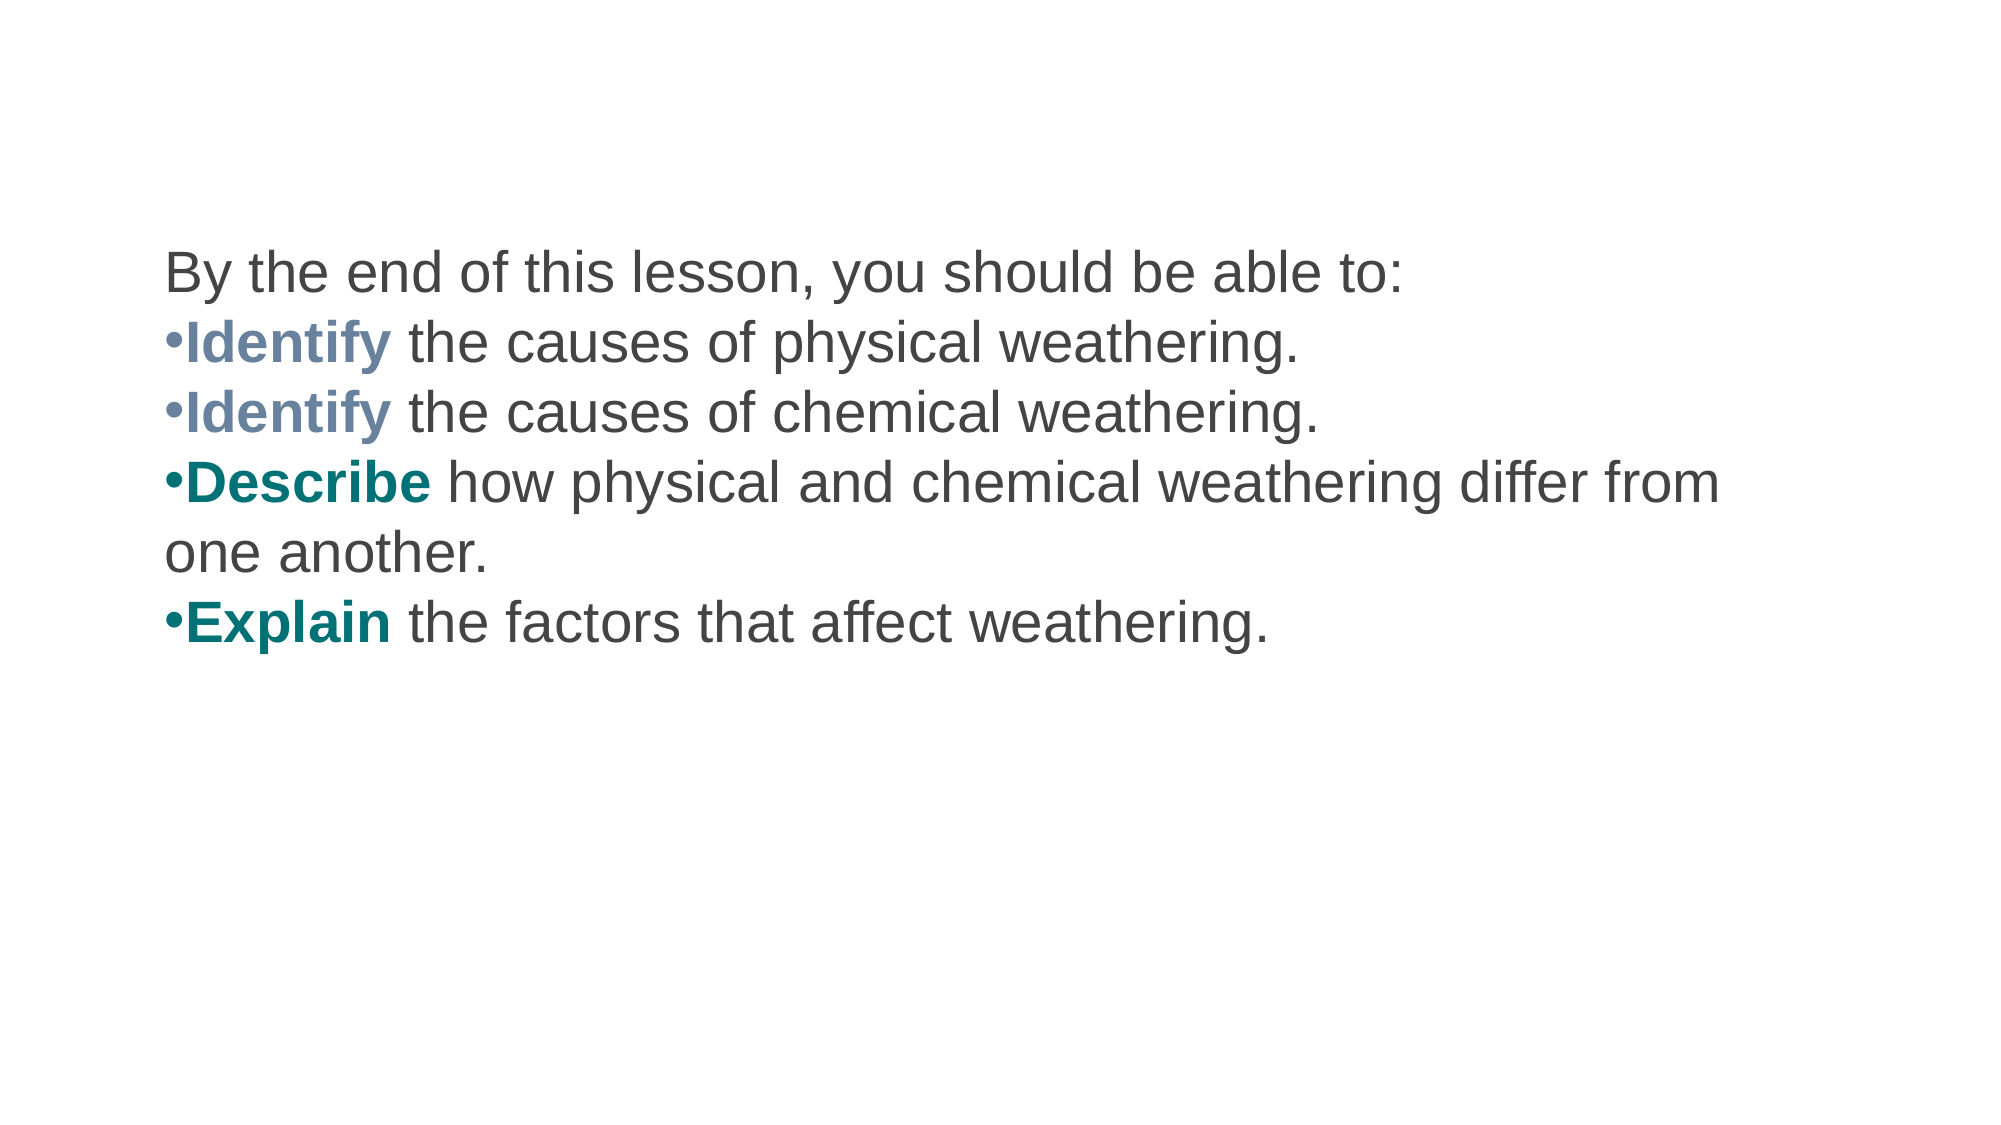

By the end of this lesson, you should be able to:
Identify the causes of physical weathering.
Identify the causes of chemical weathering.
Describe how physical and chemical weathering differ from one another.
Explain the factors that affect weathering.